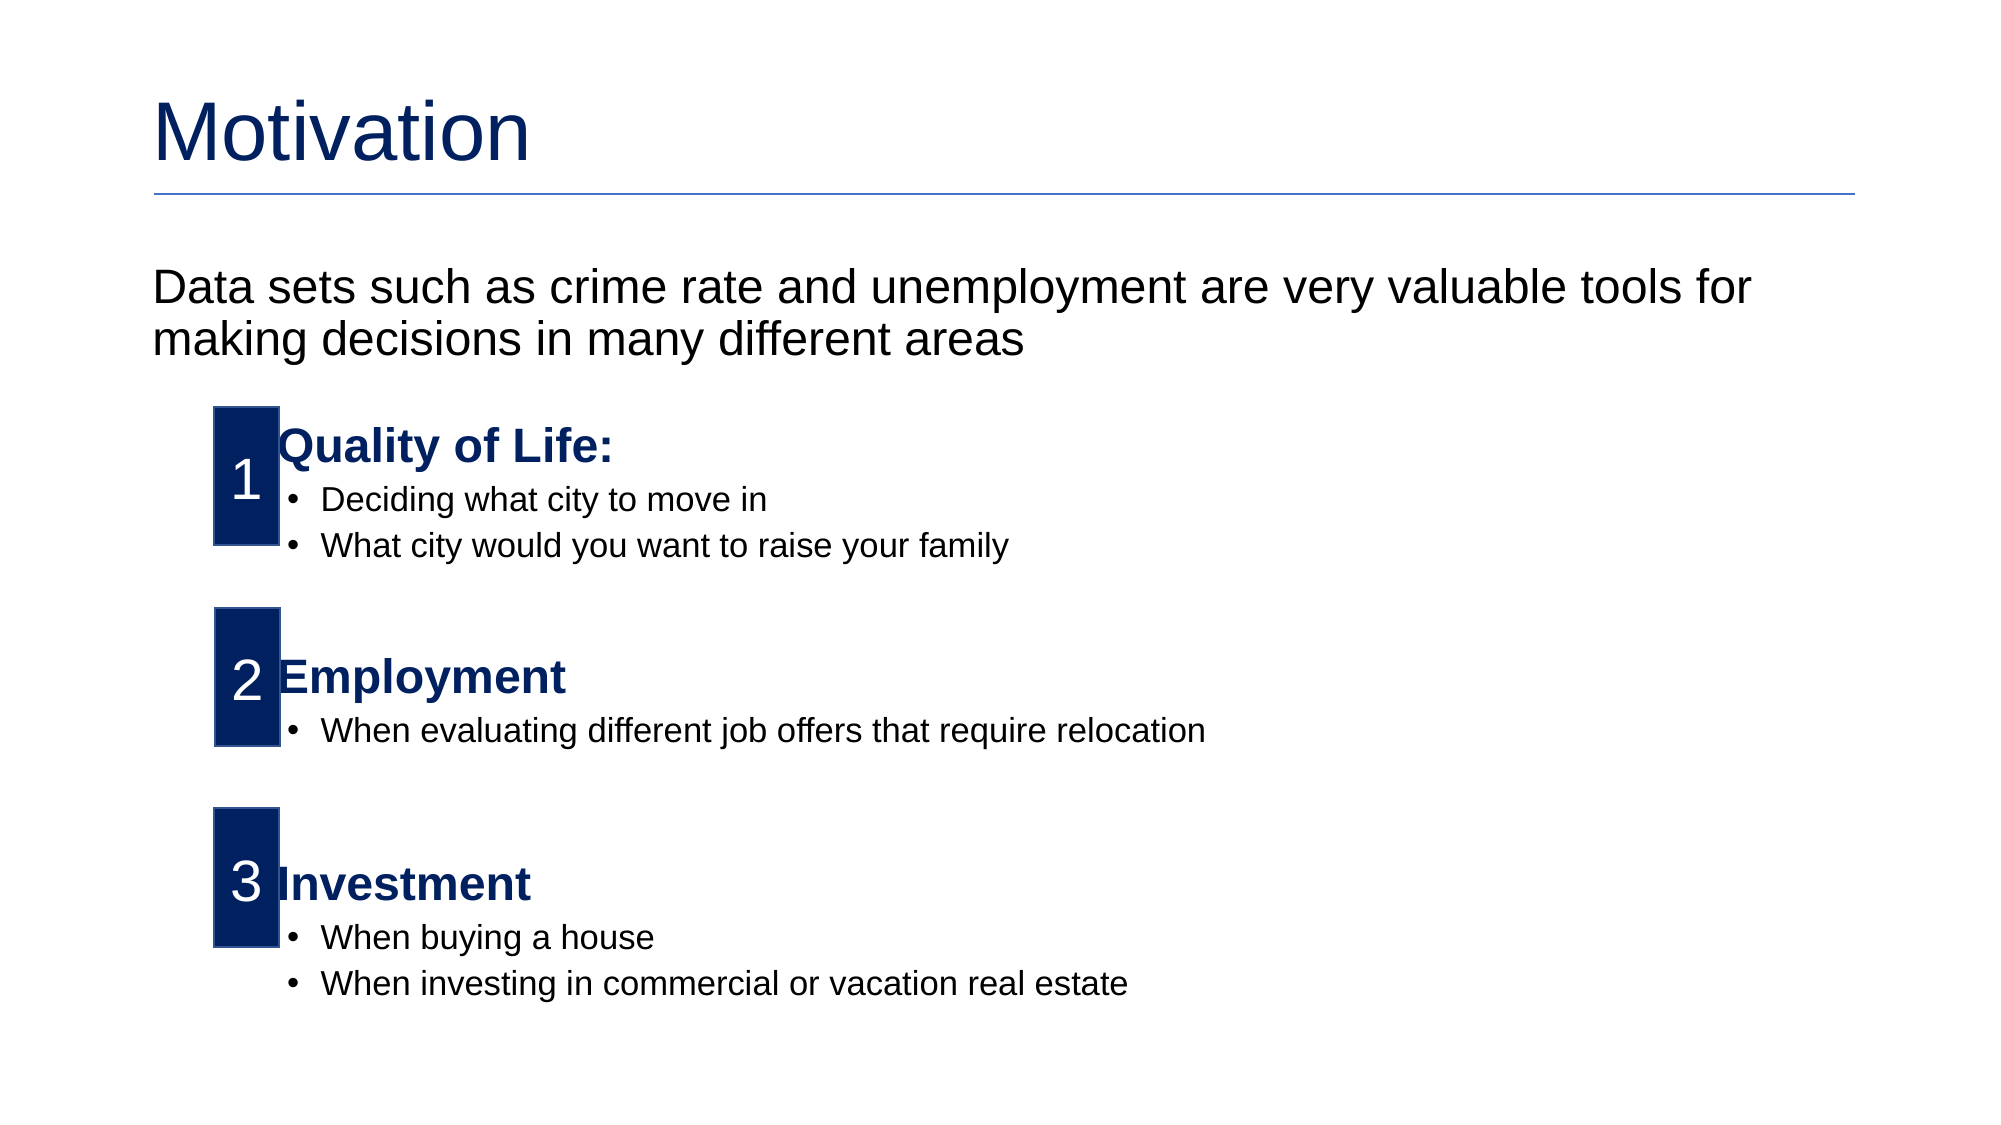

# Motivation
Data sets such as crime rate and unemployment are very valuable tools for making decisions in many different areas

	Quality of Life:
Deciding what city to move in
What city would you want to raise your family

	Employment
When evaluating different job offers that require relocation

	Investment
When buying a house
When investing in commercial or vacation real estate
1
2
3